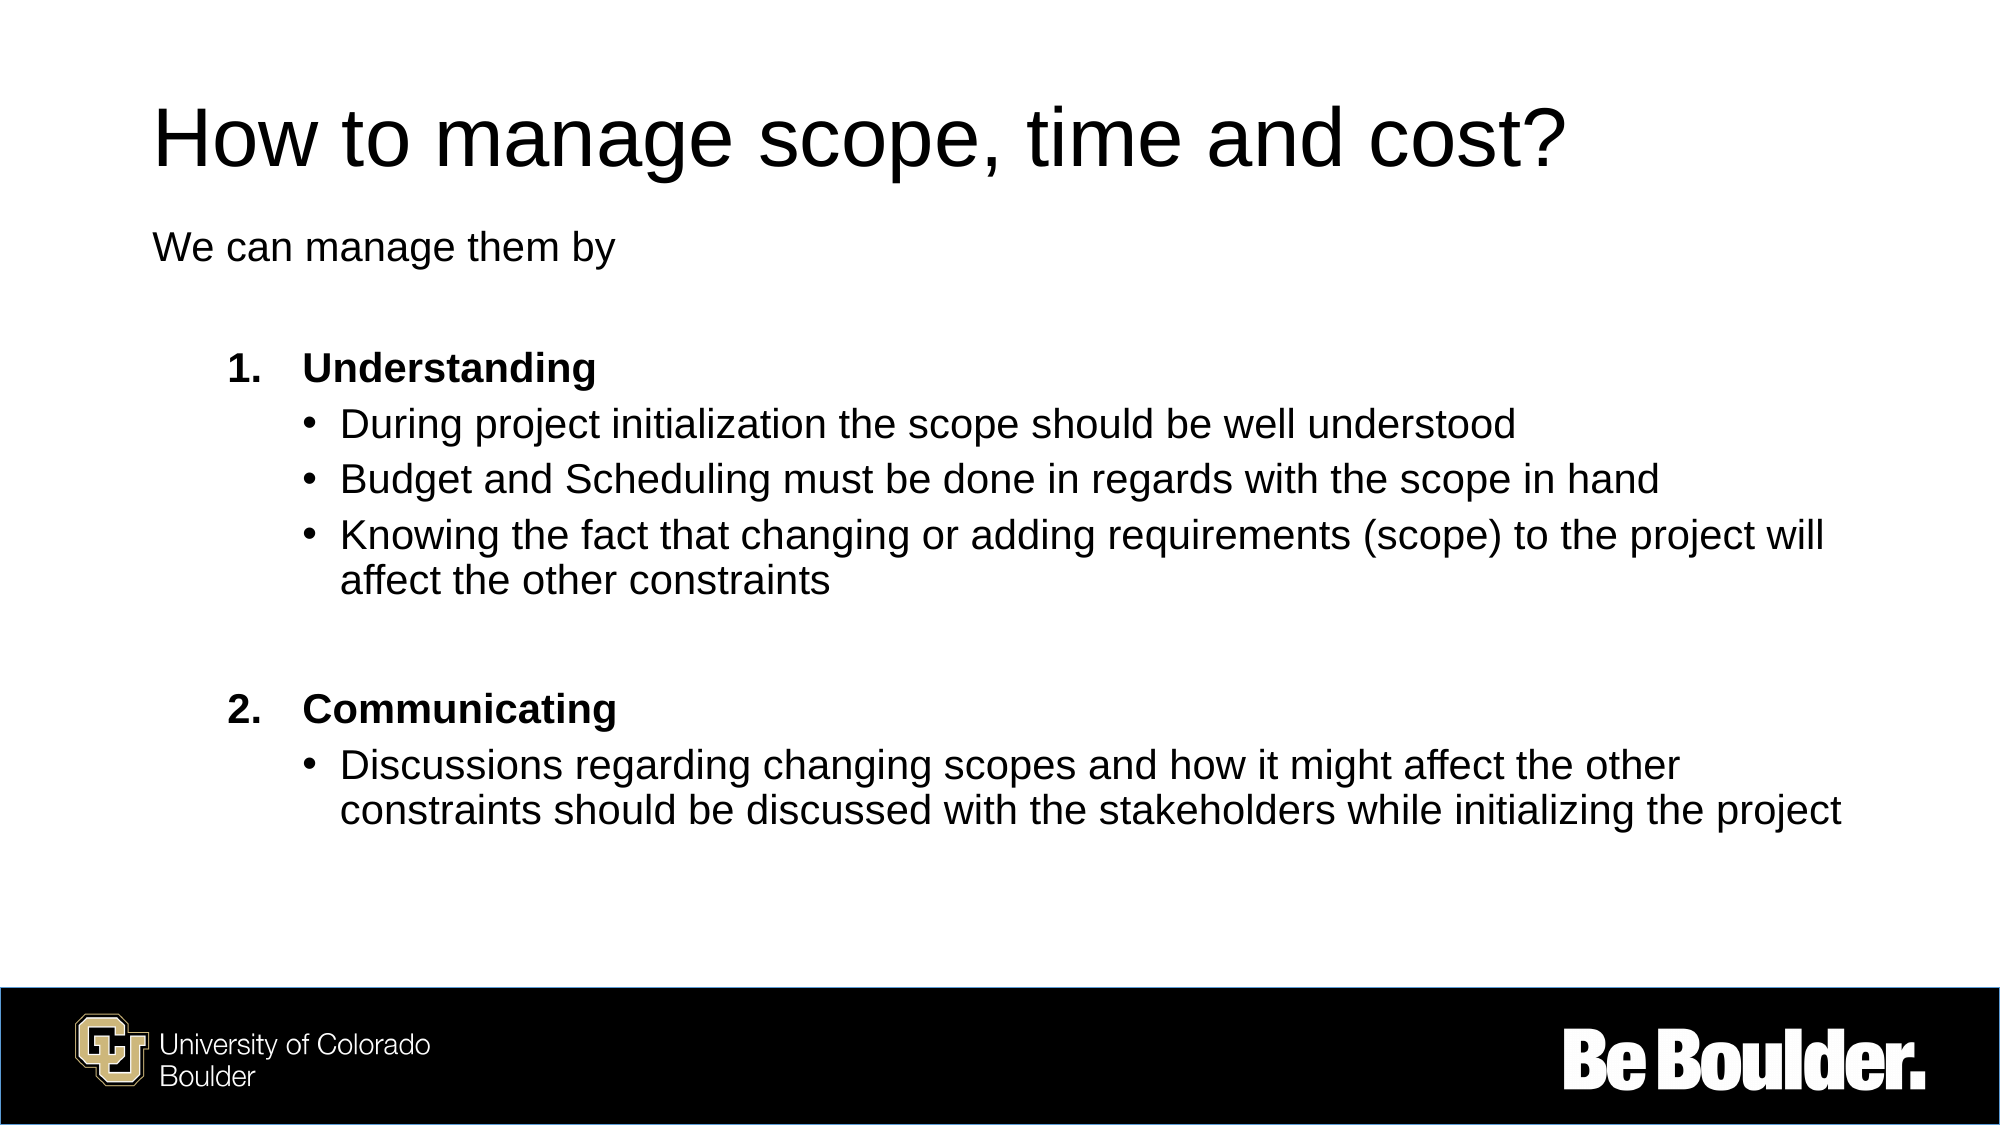

# How to manage scope, time and cost?
We can manage them by

Understanding
During project initialization the scope should be well understood
Budget and Scheduling must be done in regards with the scope in hand
Knowing the fact that changing or adding requirements (scope) to the project will affect the other constraints

Communicating
Discussions regarding changing scopes and how it might affect the other constraints should be discussed with the stakeholders while initializing the project